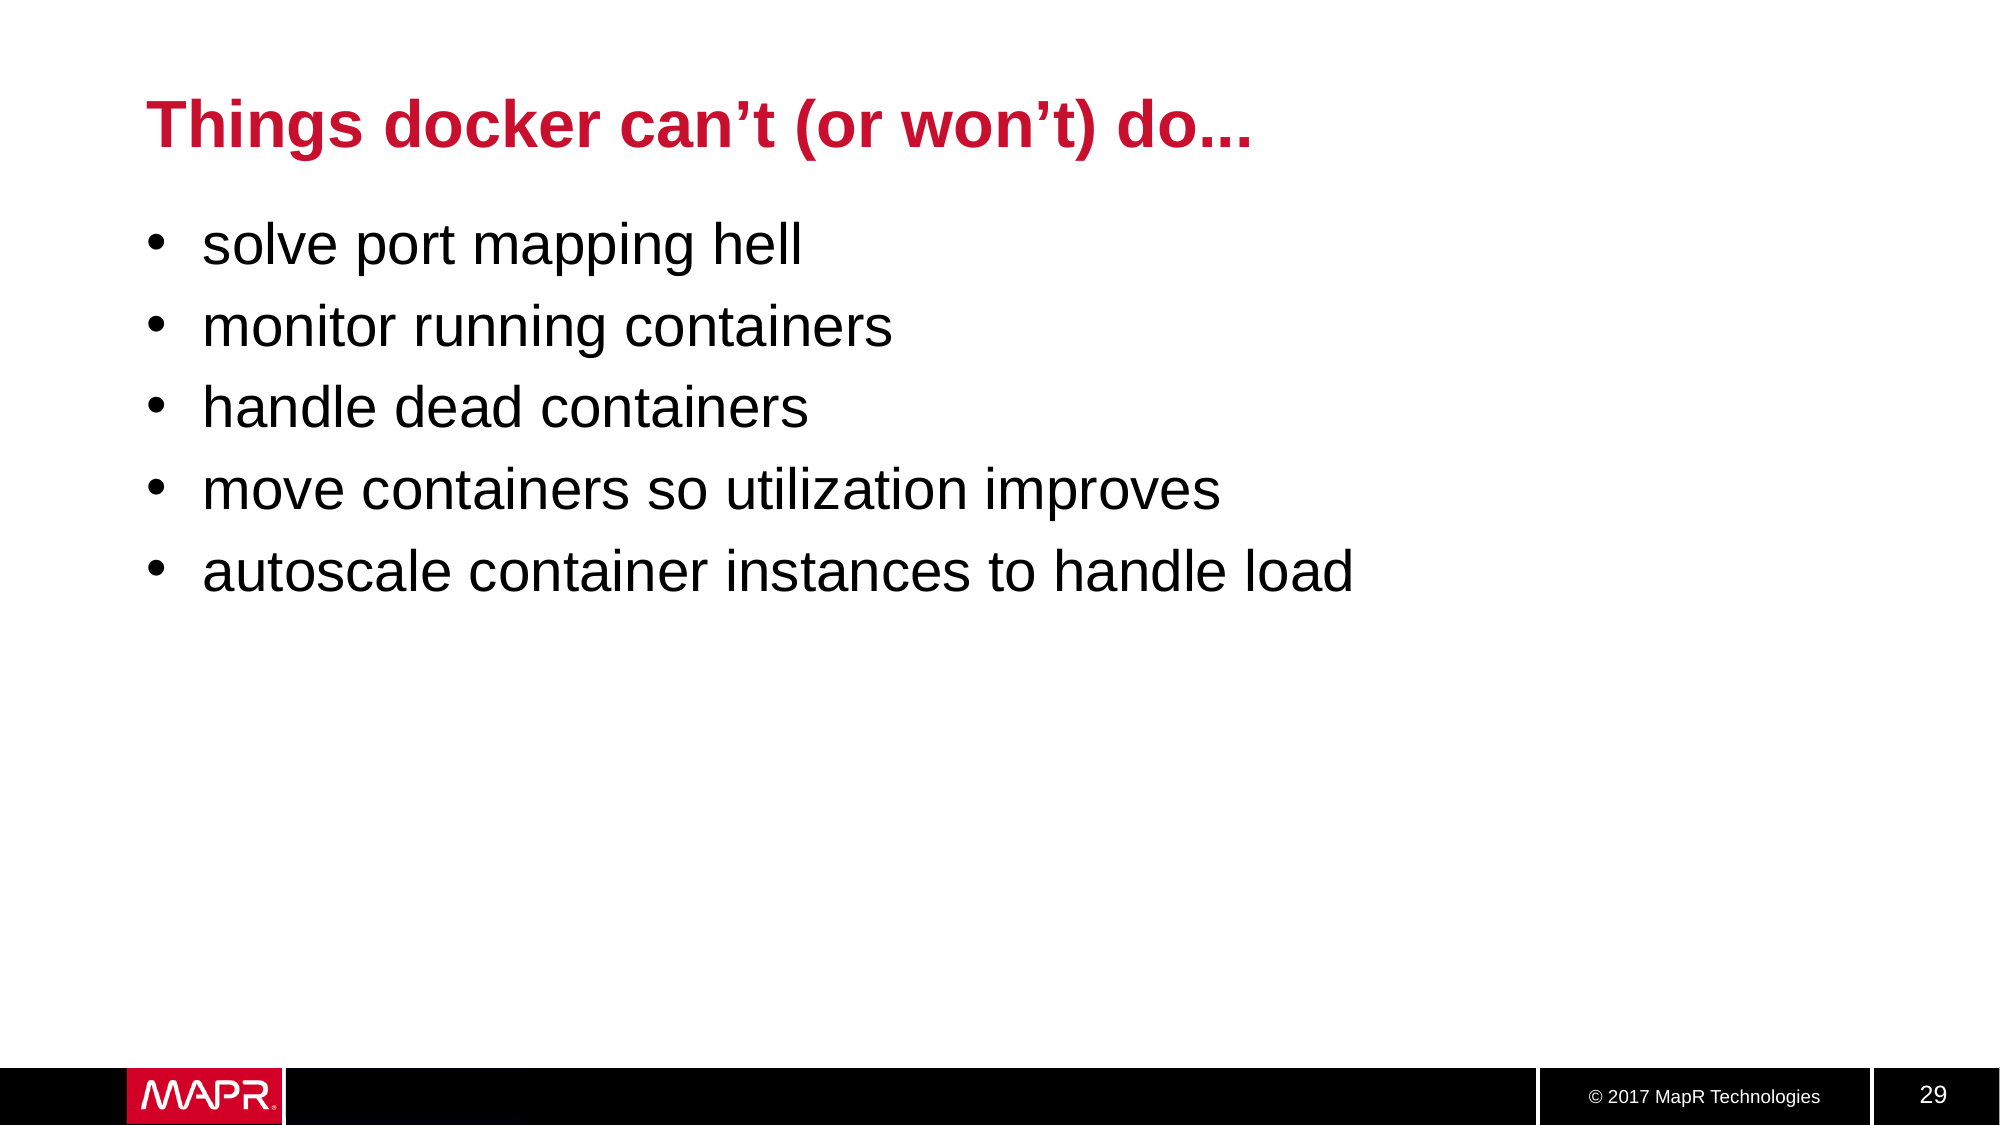

# Things docker can’t (or won’t) do...
solve port mapping hell
monitor running containers
handle dead containers
move containers so utilization improves
autoscale container instances to handle load